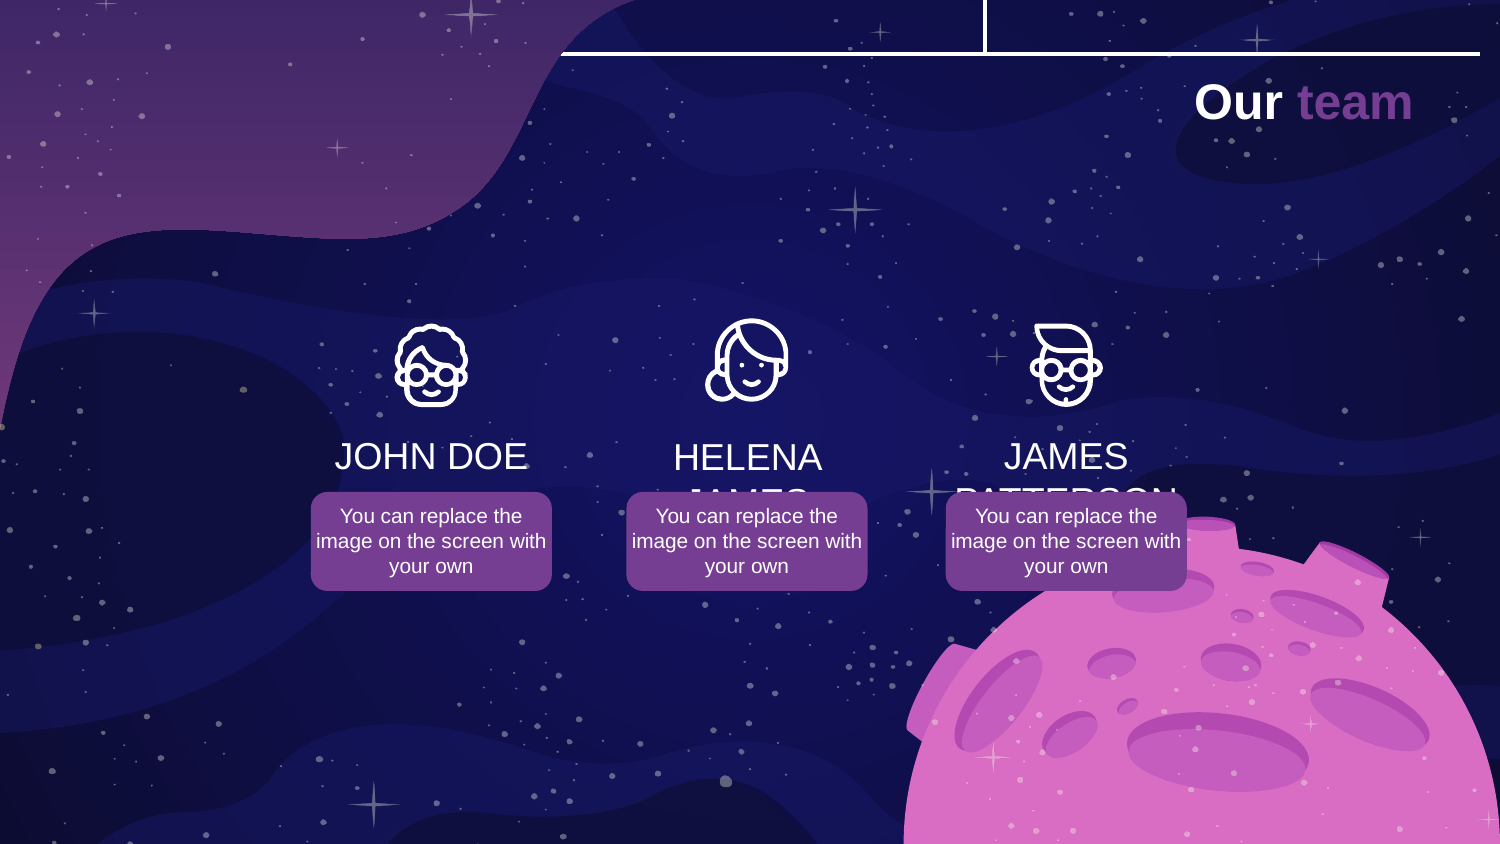

# Our team

JAMES PATTERSON
JOHN DOE
HELENA JAMES

You can replace the image on the screen with your own
You can replace the image on the screen with your own
You can replace the image on the screen with your own